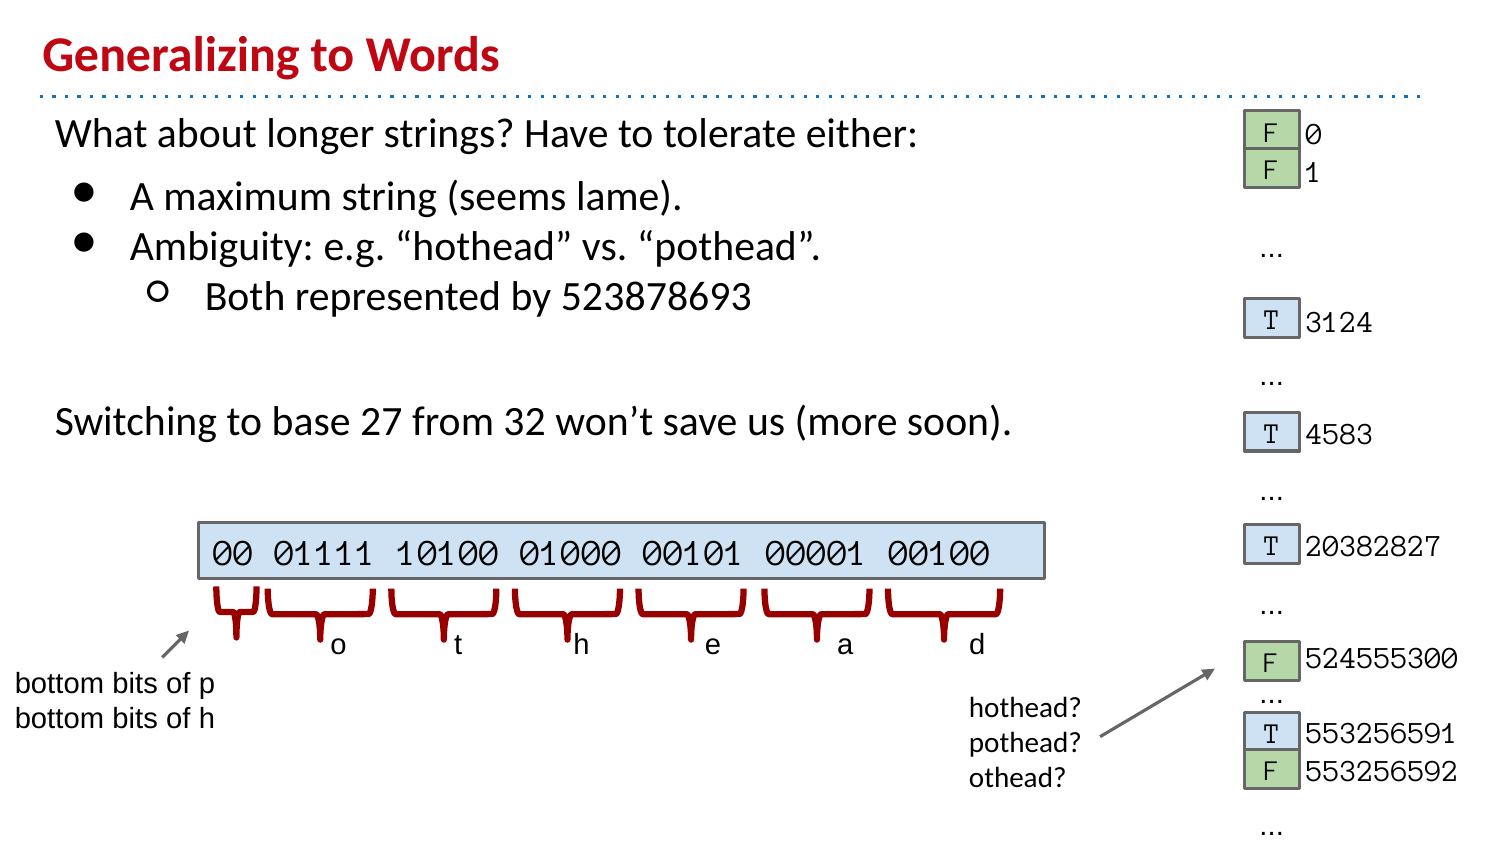

# Generalizing to Words
What about longer strings? Have to tolerate either:
A maximum string (seems lame).
Ambiguity: e.g. “hothead” vs. “pothead”.
Both represented by 523878693

Switching to base 27 from 32 won’t save us (more soon).
0
1

3124

4583

20382827

524555300

553256591
553256592

F
F
...
T
...
T
...
00 01111 10100 01000 00101 00001 00100
T

...

o
t
h
e
a
d
F
bottom bits of p
bottom bits of h
...
hothead?
pothead?
othead?
T
F
...